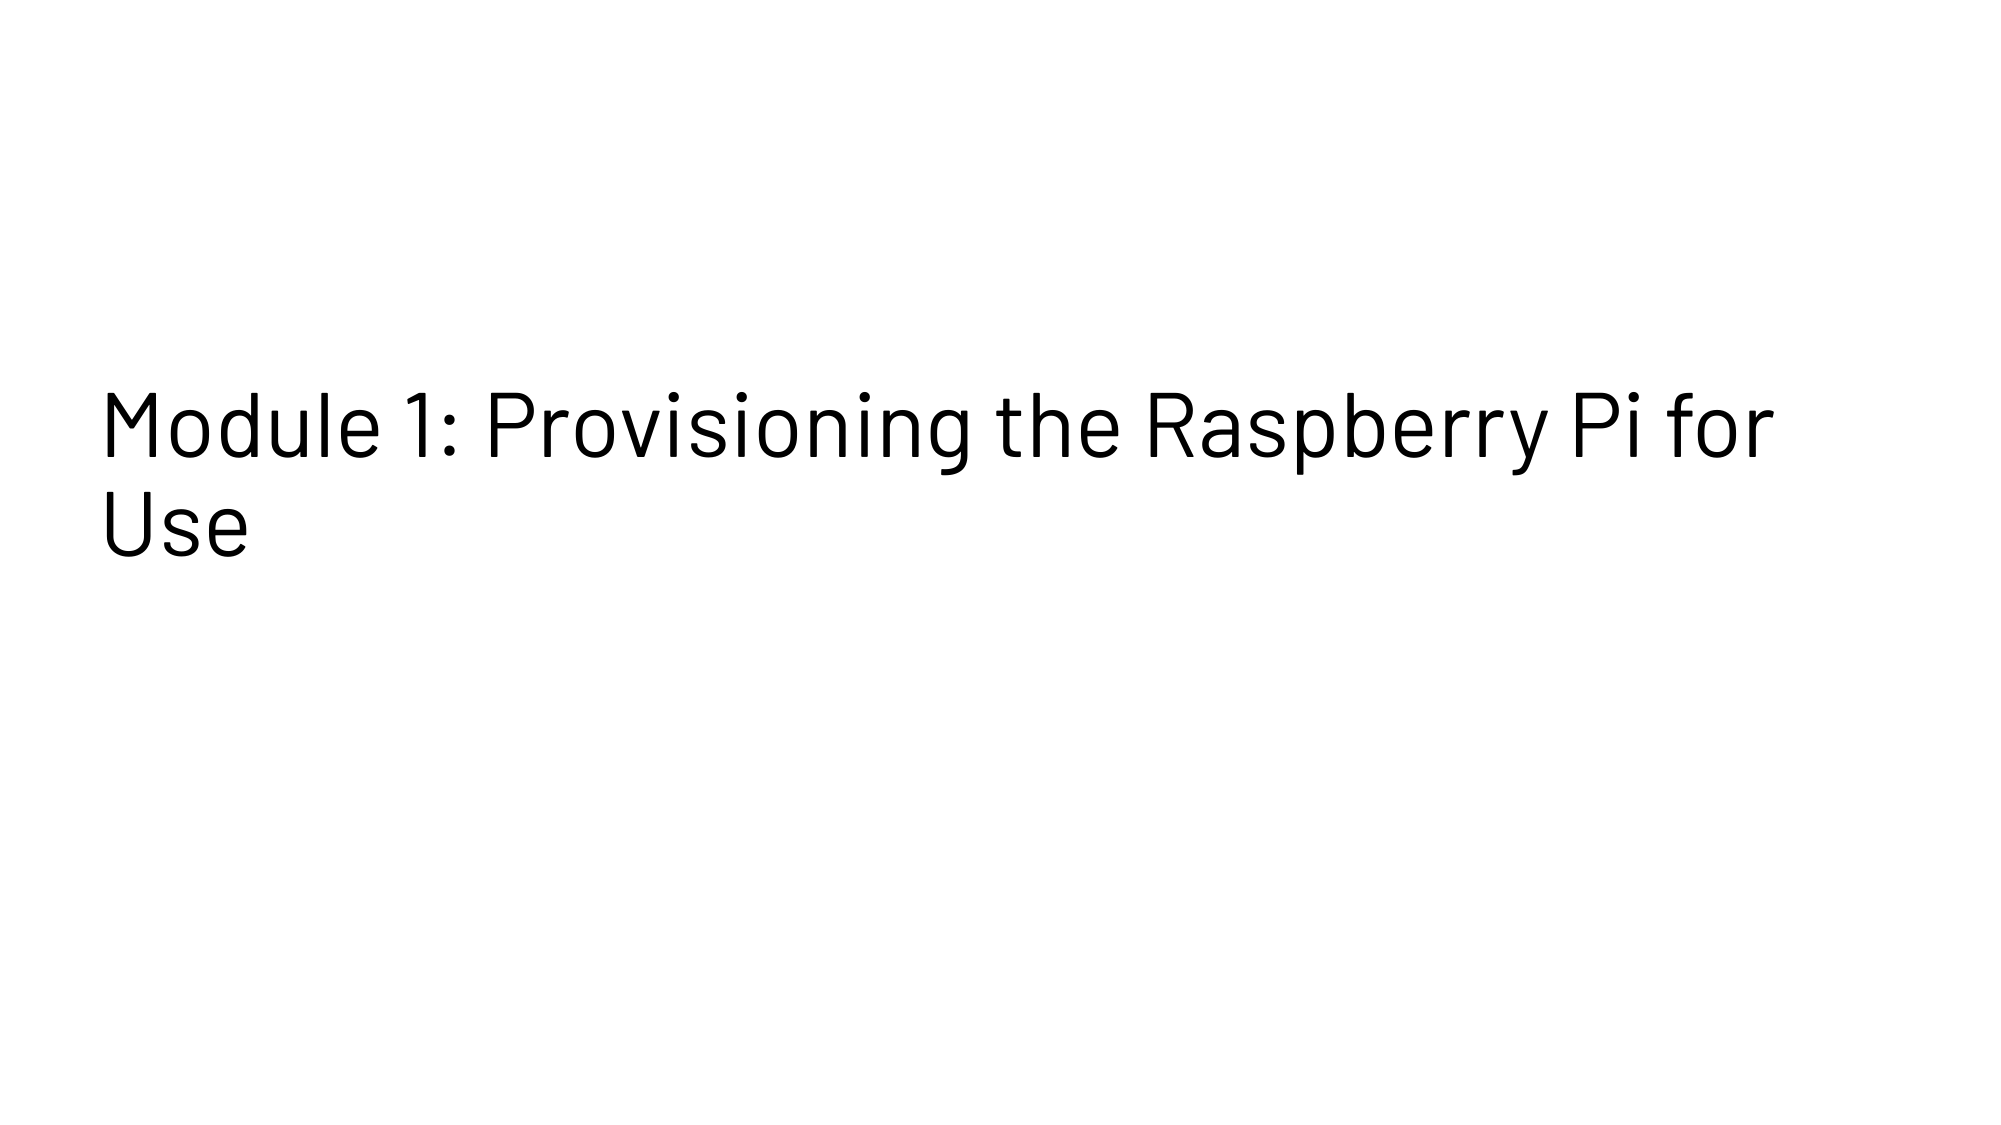

# Module 1: Provisioning the Raspberry Pi for Use